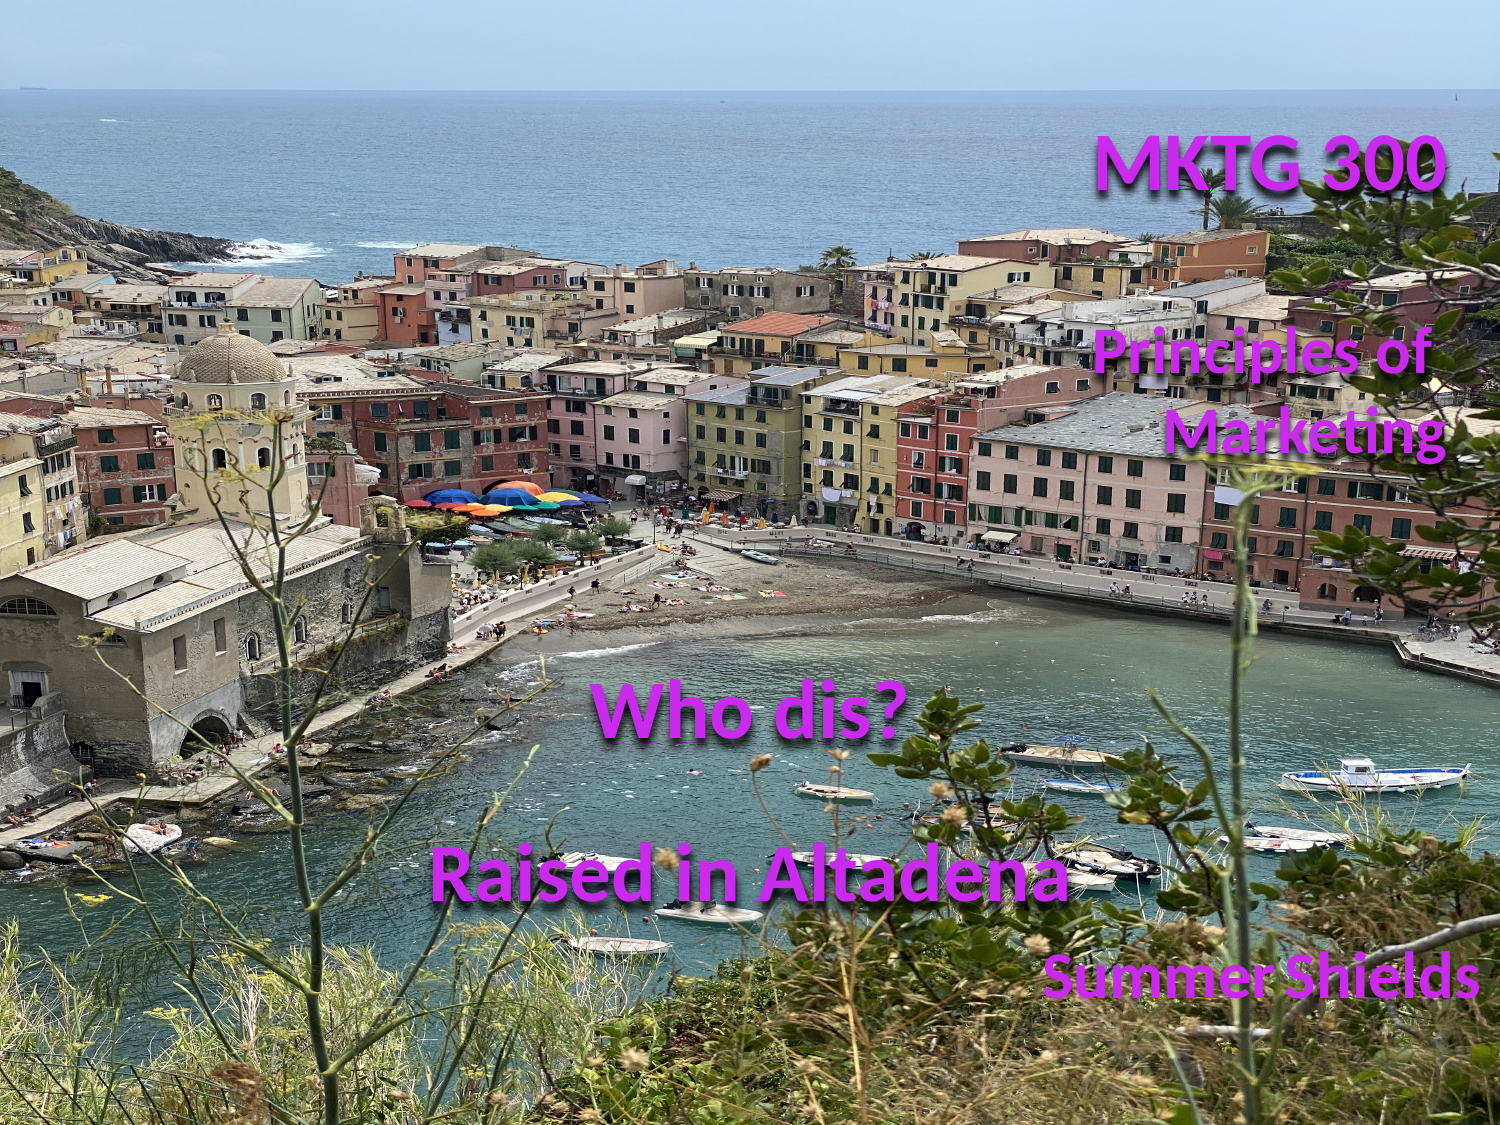

MKTG 300

Principles of
Marketing

# Who dis?

Raised in Altadena
Summer Shields